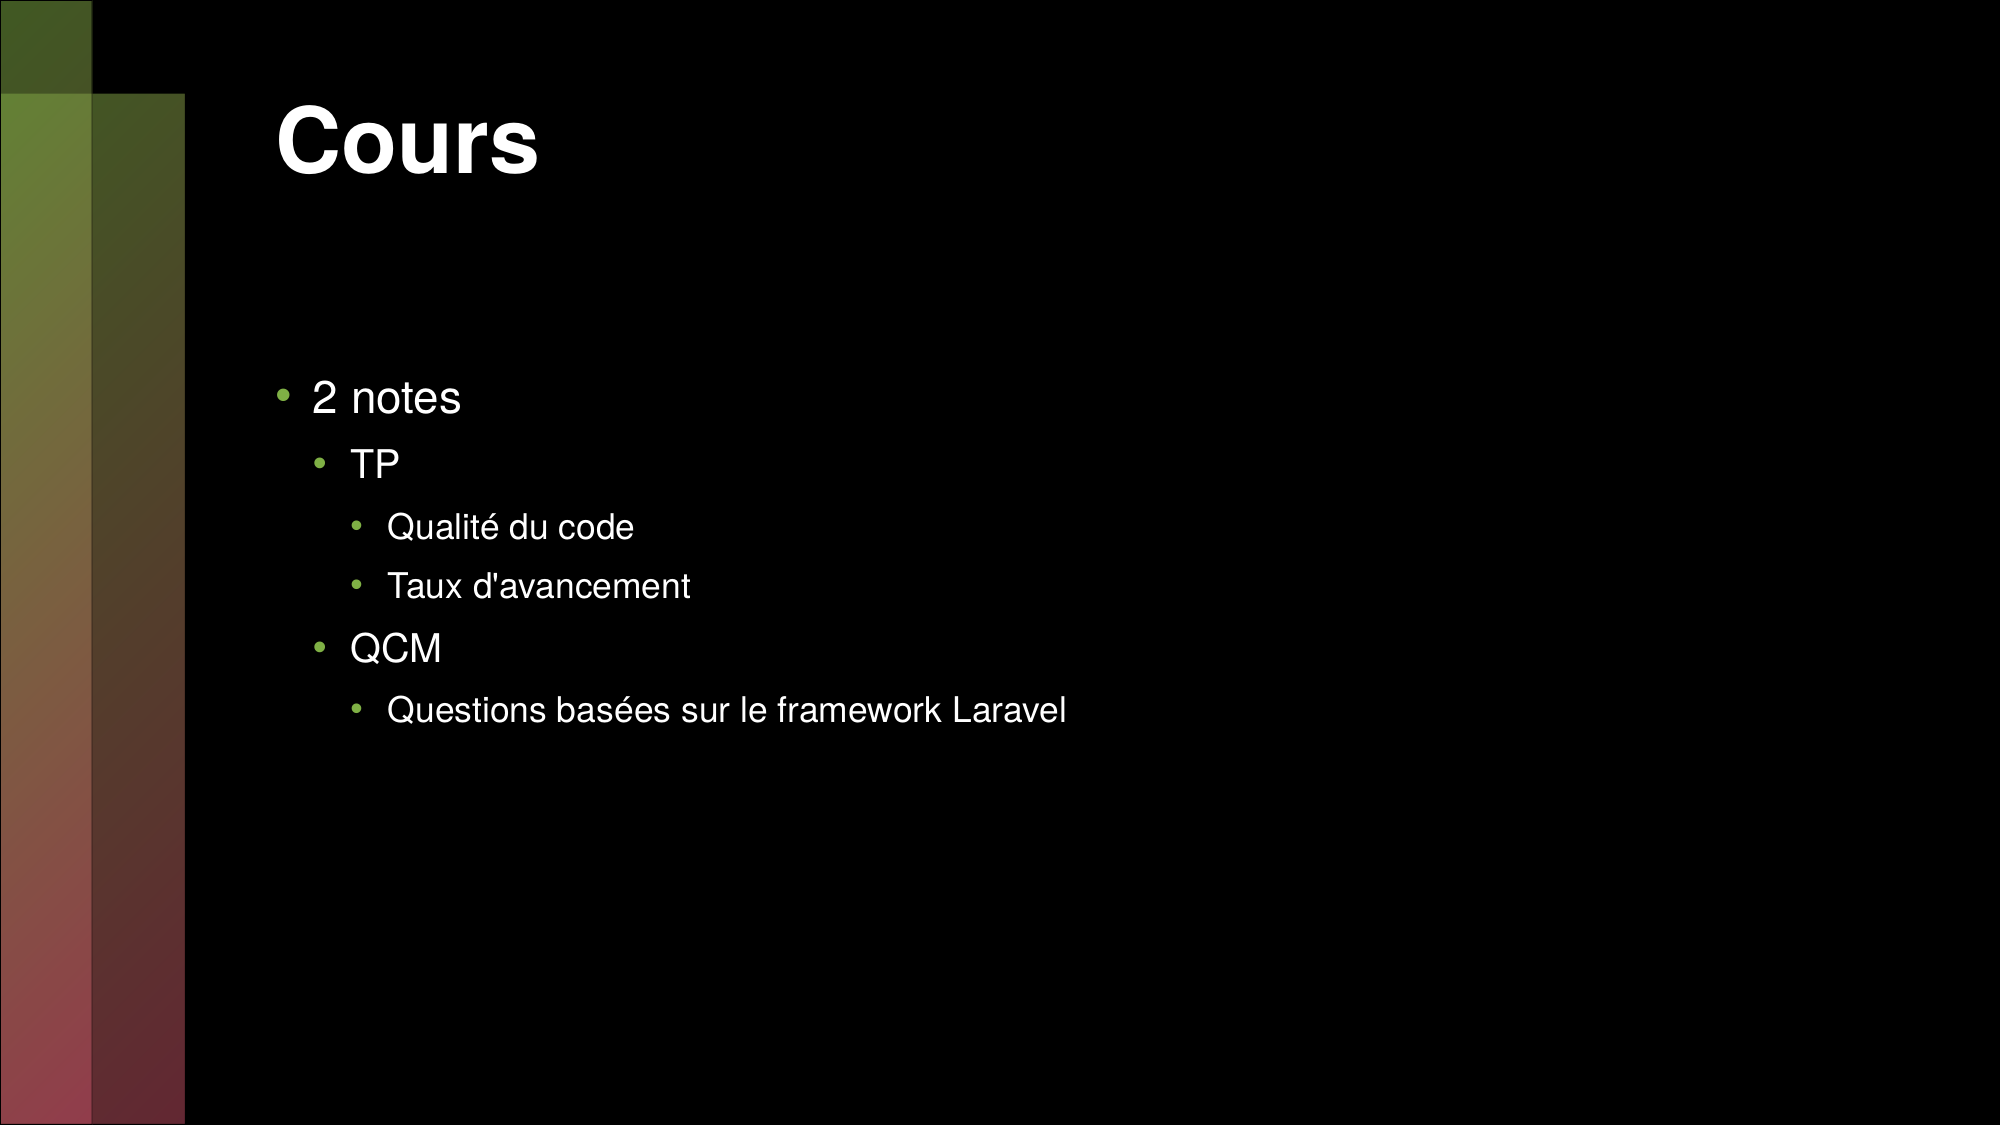

# Cours
2 notes
TP
Qualité du code
Taux d'avancement
QCM
Questions basées sur le framework Laravel